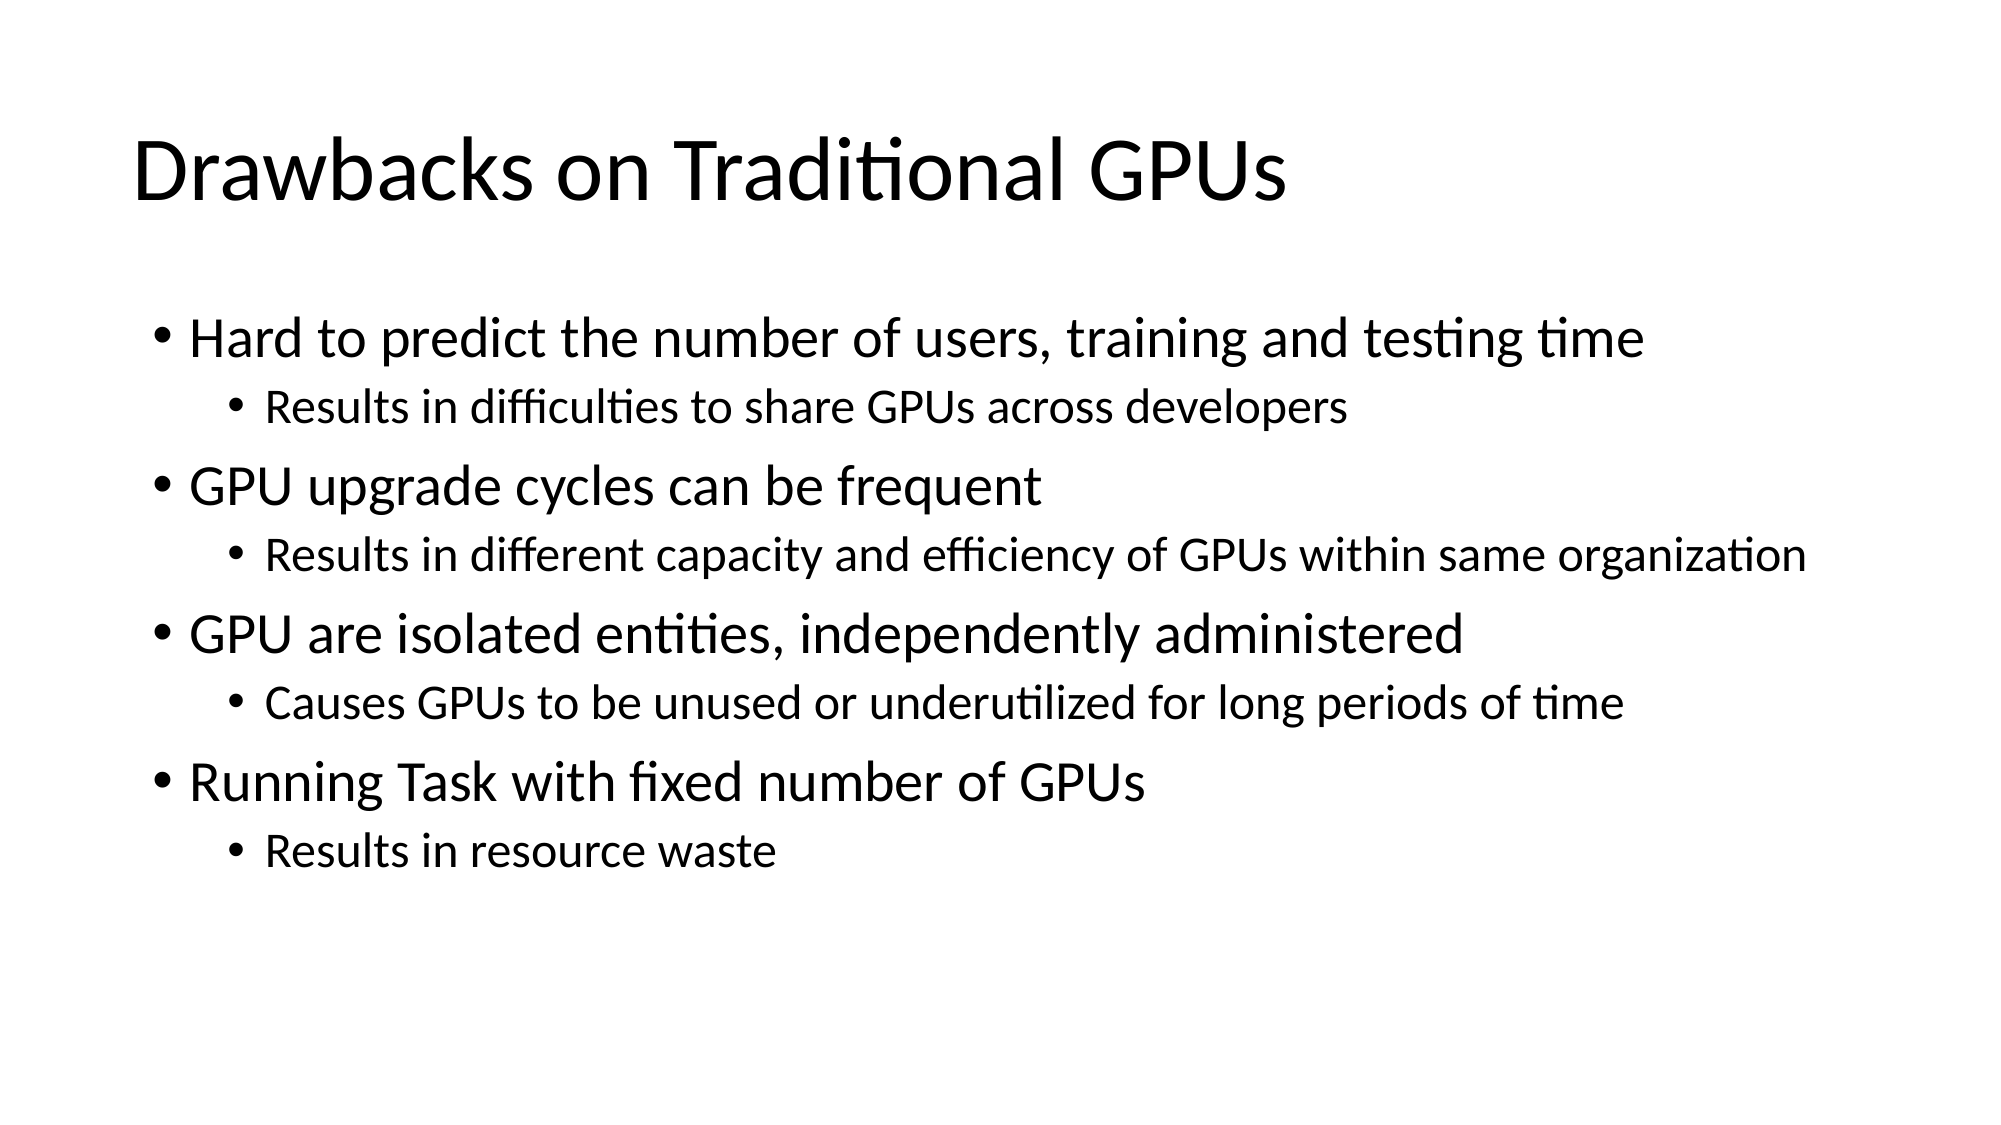

# Drawbacks on Traditional GPUs
Hard to predict the number of users, training and testing time
Results in difficulties to share GPUs across developers
GPU upgrade cycles can be frequent
Results in different capacity and efficiency of GPUs within same organization
GPU are isolated entities, independently administered
Causes GPUs to be unused or underutilized for long periods of time
Running Task with fixed number of GPUs
Results in resource waste